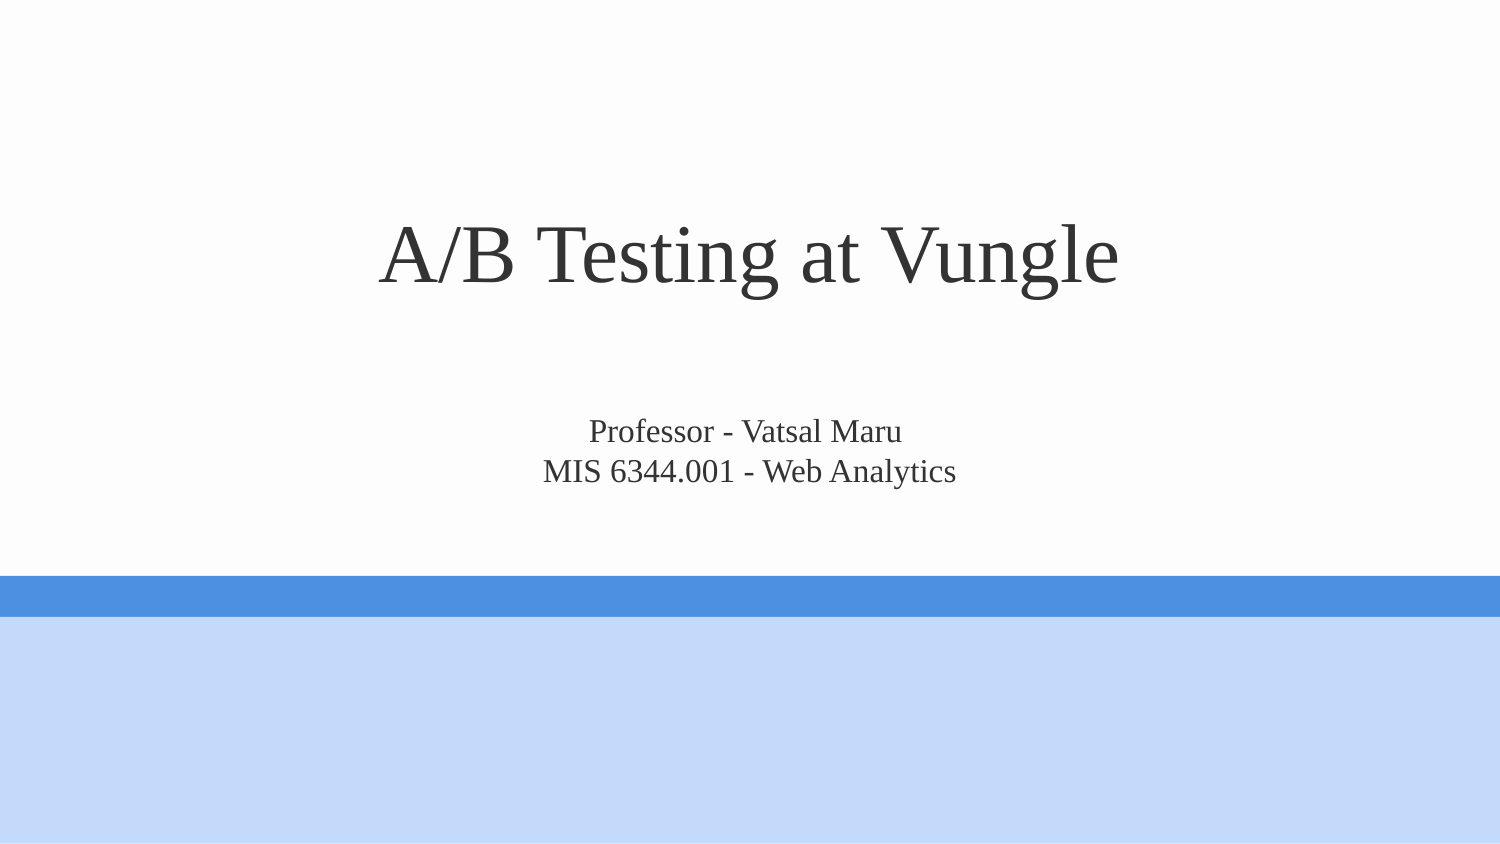

# A/B Testing at Vungle Professor - Vatsal Maru MIS 6344.001 - Web Analytics